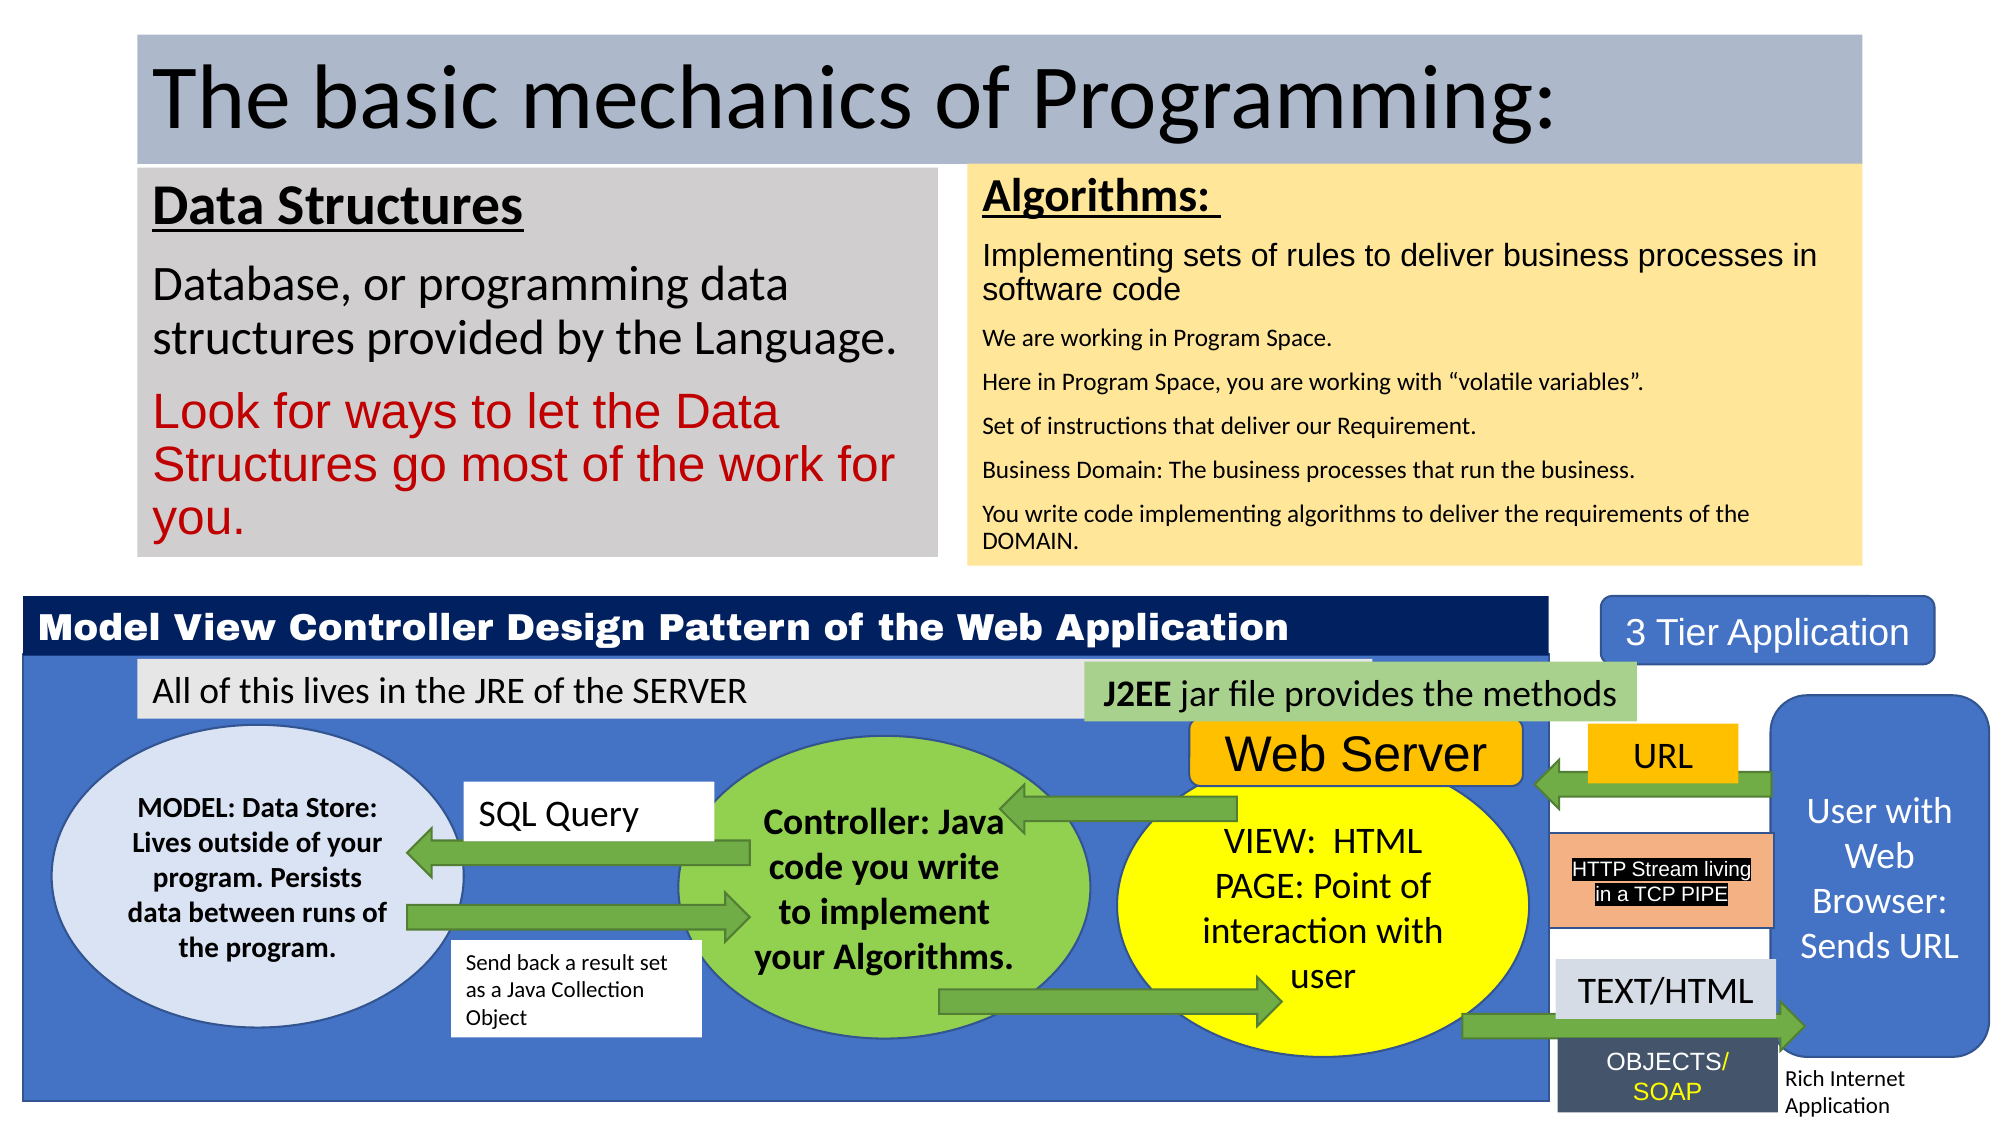

# The basic mechanics of Programming:
Algorithms:
Implementing sets of rules to deliver business processes in software code
We are working in Program Space.
Here in Program Space, you are working with “volatile variables”.
Set of instructions that deliver our Requirement.
Business Domain: The business processes that run the business.
You write code implementing algorithms to deliver the requirements of the DOMAIN.
Data Structures
Database, or programming data structures provided by the Language.
Look for ways to let the Data Structures go most of the work for you.
Model View Controller Design Pattern of the Web Application
3 Tier Application

All of this lives in the JRE of the SERVER
J2EE jar file provides the methods
User with Web Browser:
Sends URL
Web Server
URL
MODEL: Data Store: Lives outside of your program. Persists data between runs of the program.
Controller: Java code you write to implement your Algorithms.
VIEW:  HTML PAGE: Point of interaction with user

SQL Query

HTTP Stream living in a TCP PIPE

Send back a result set as a Java Collection Object
TEXT/HTML

OBJECTS/
SOAP
Rich Internet Application